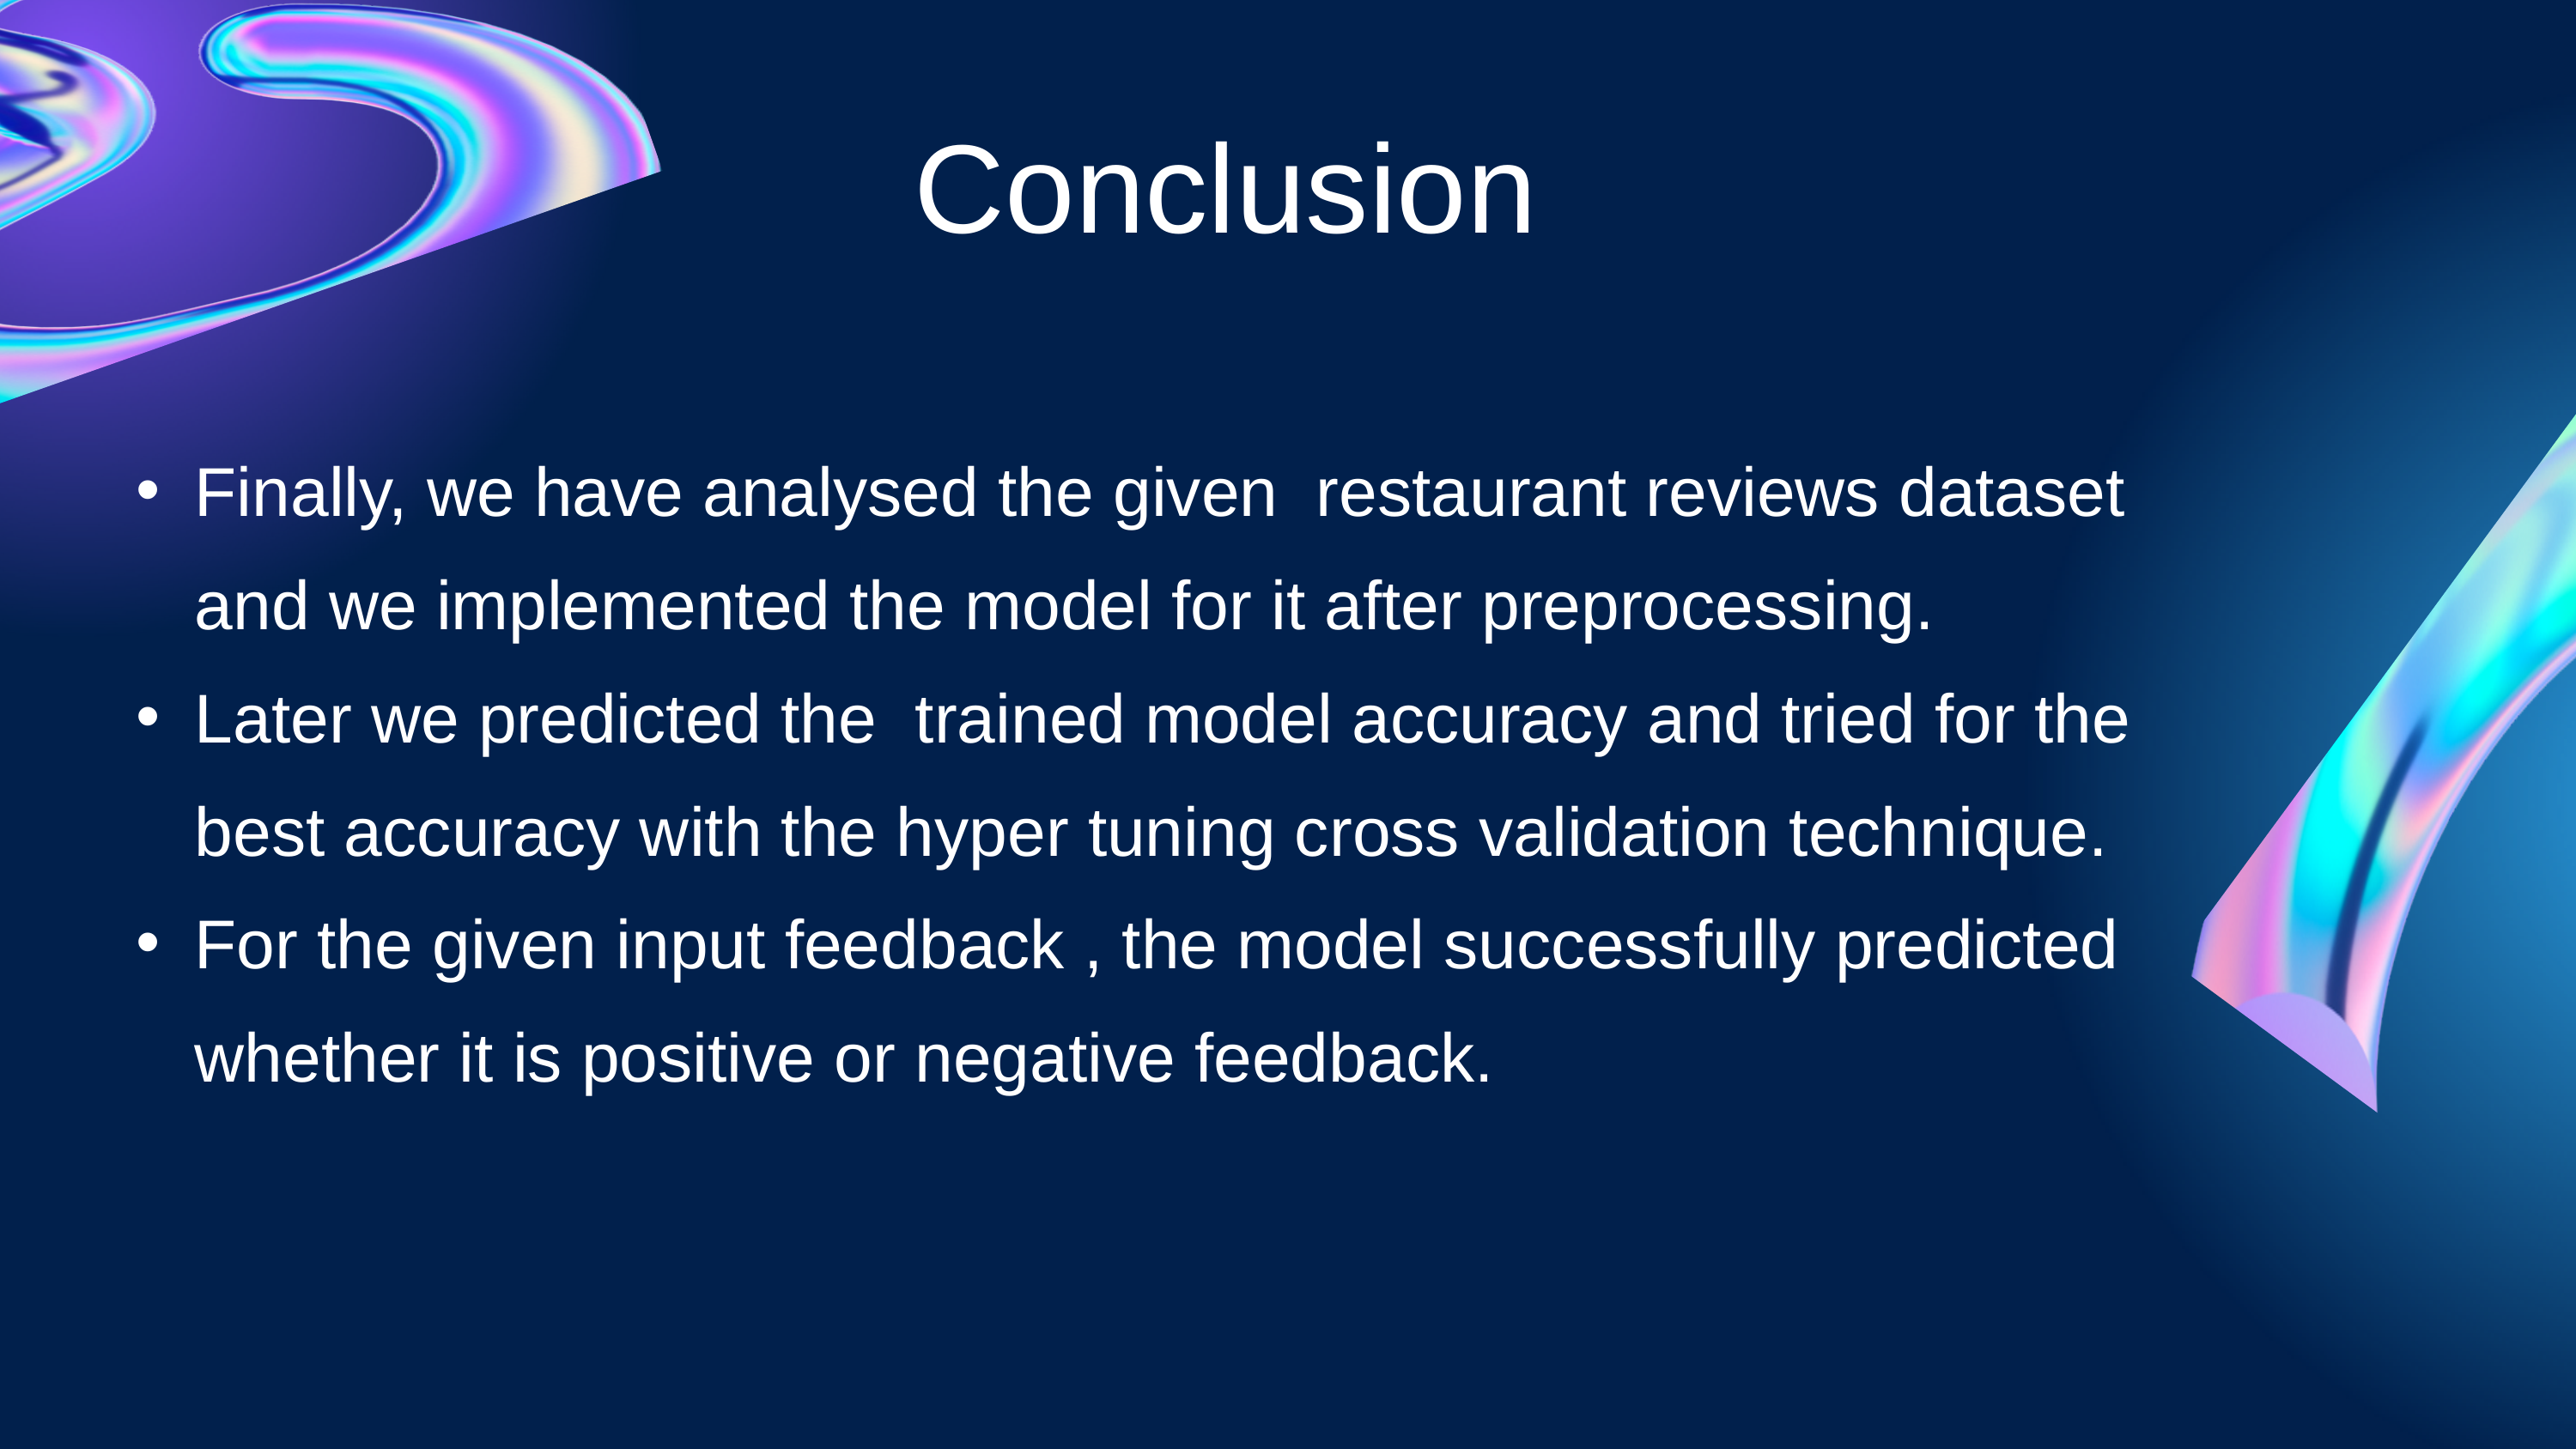

Conclusion
Finally, we have analysed the given  restaurant reviews dataset and we implemented the model for it after preprocessing.
Later we predicted the  trained model accuracy and tried for the best accuracy with the hyper tuning cross validation technique.
For the given input feedback , the model successfully predicted whether it is positive or negative feedback.